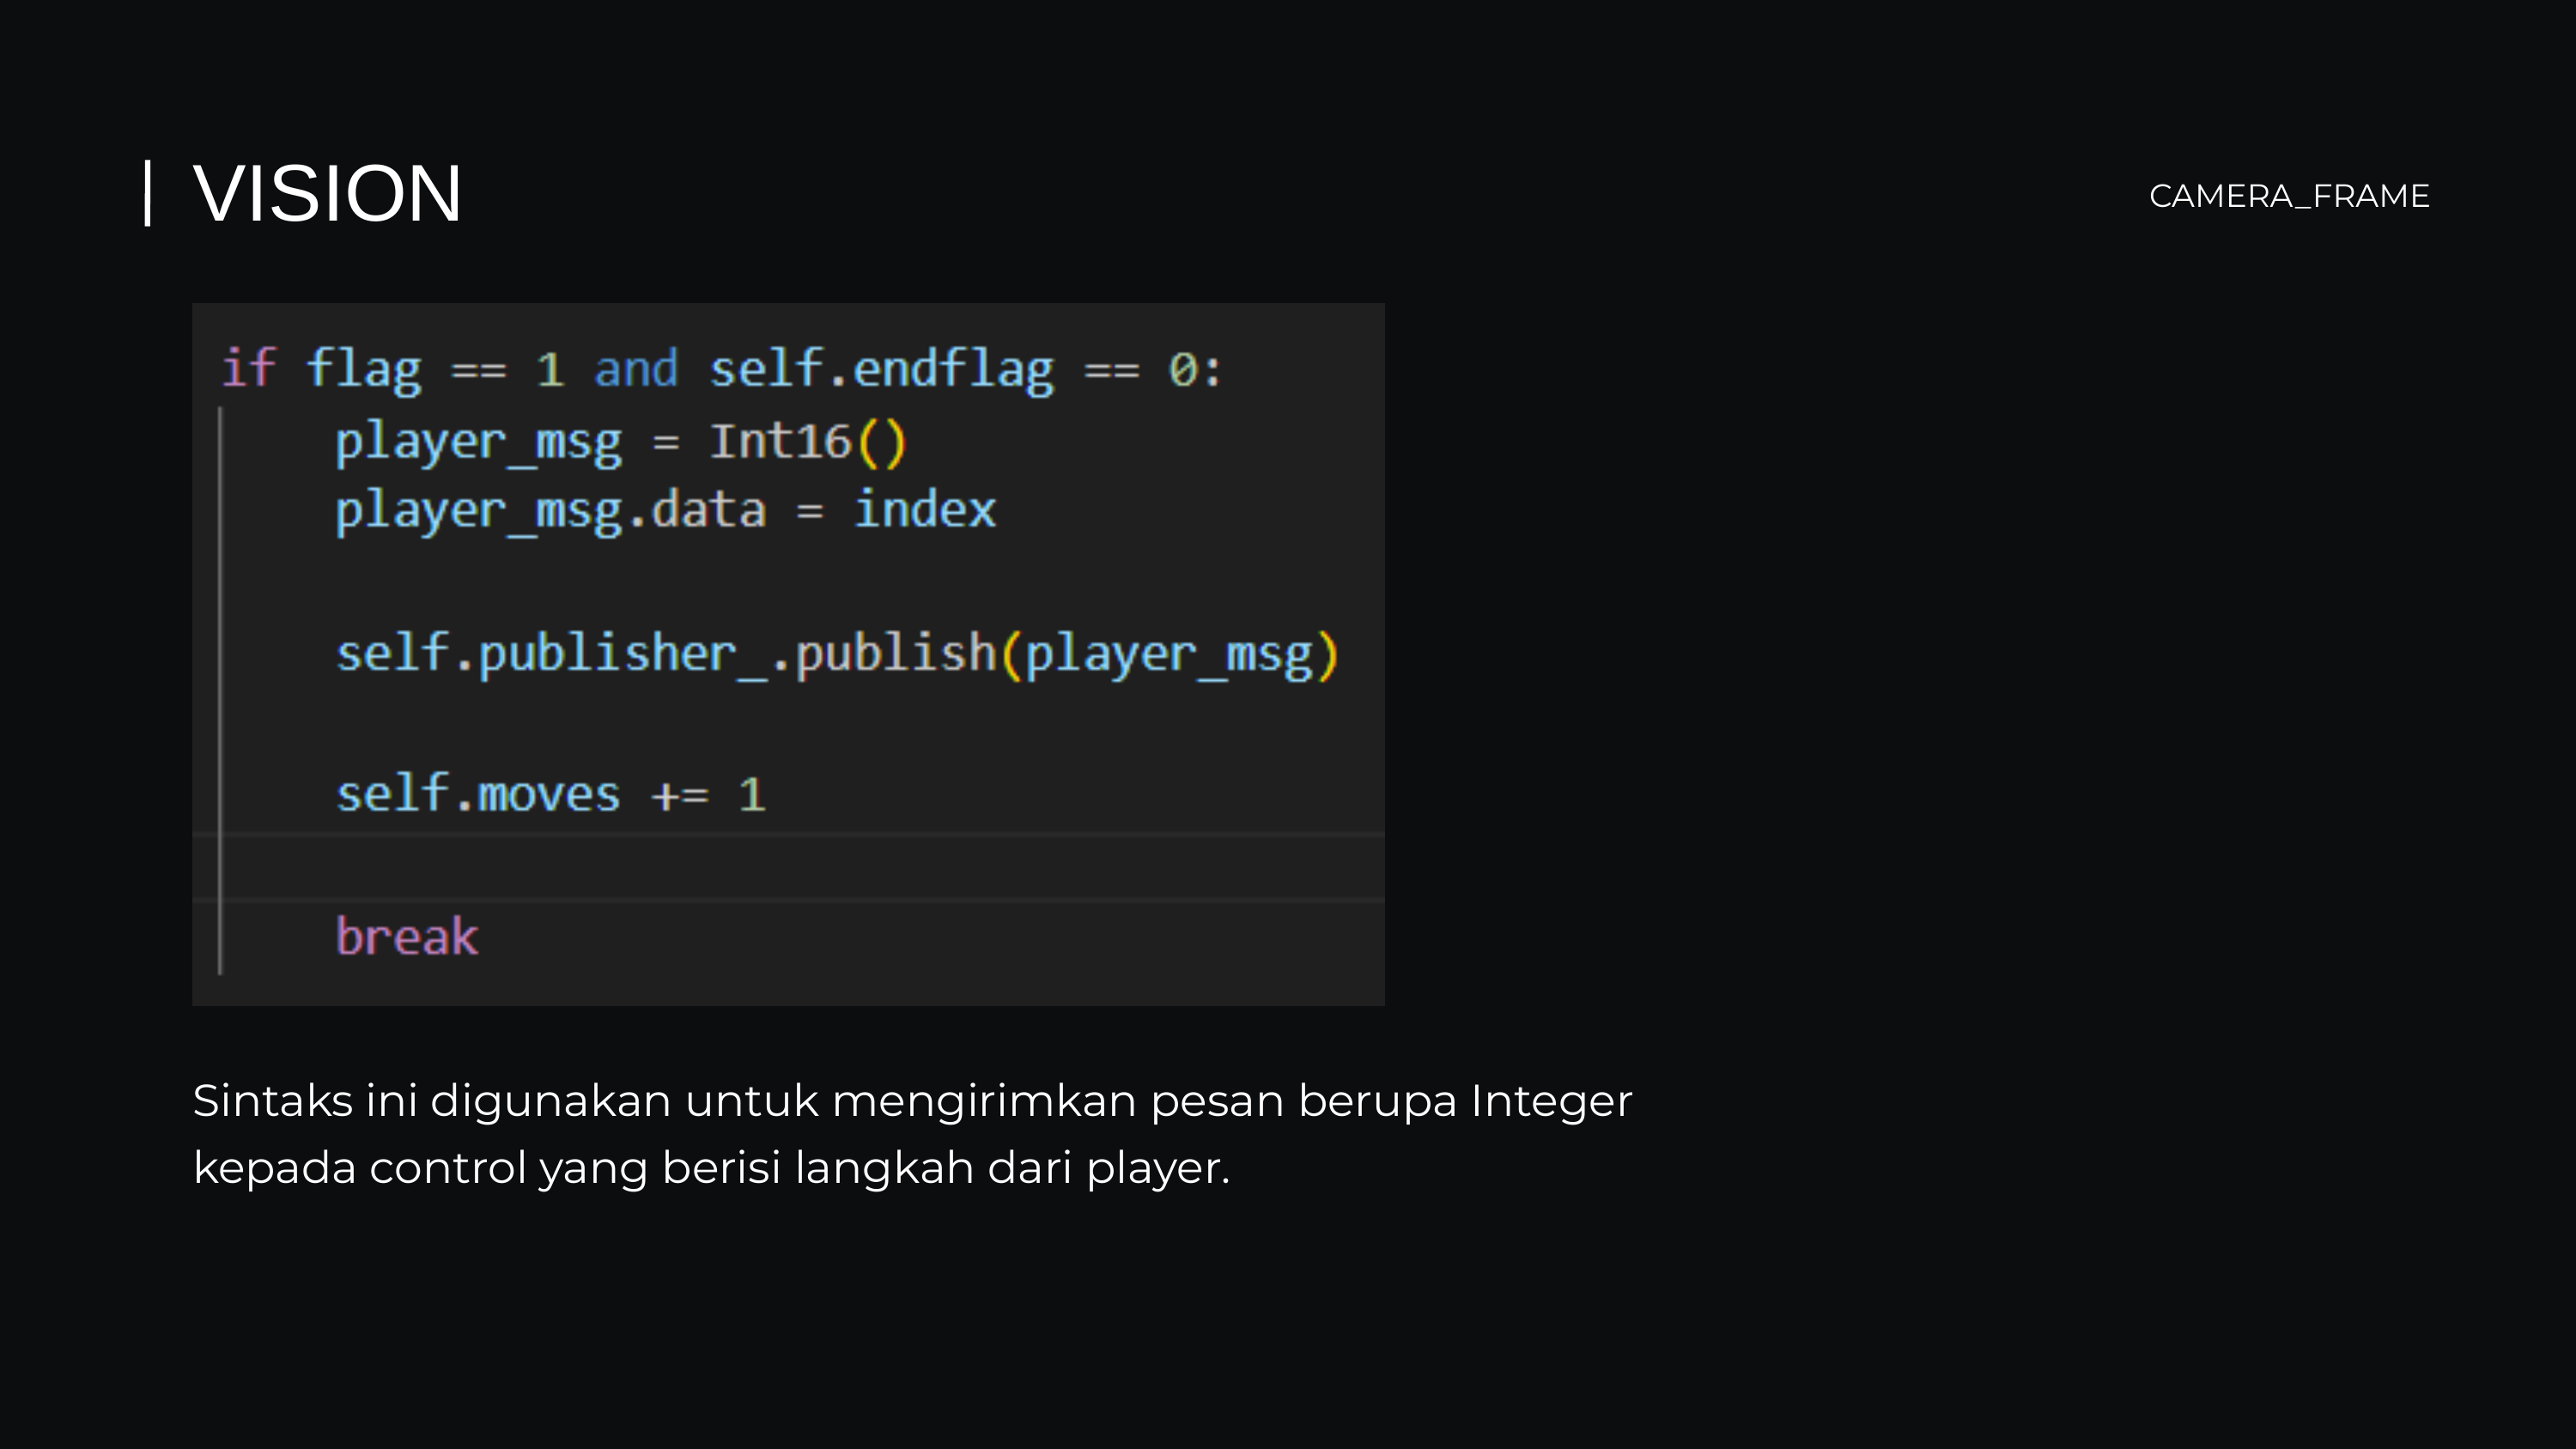

VISION

CAMERA_FRAME

Sintaks ini digunakan untuk mengirimkan pesan berupa Integer  kepada control yang berisi langkah dari player.